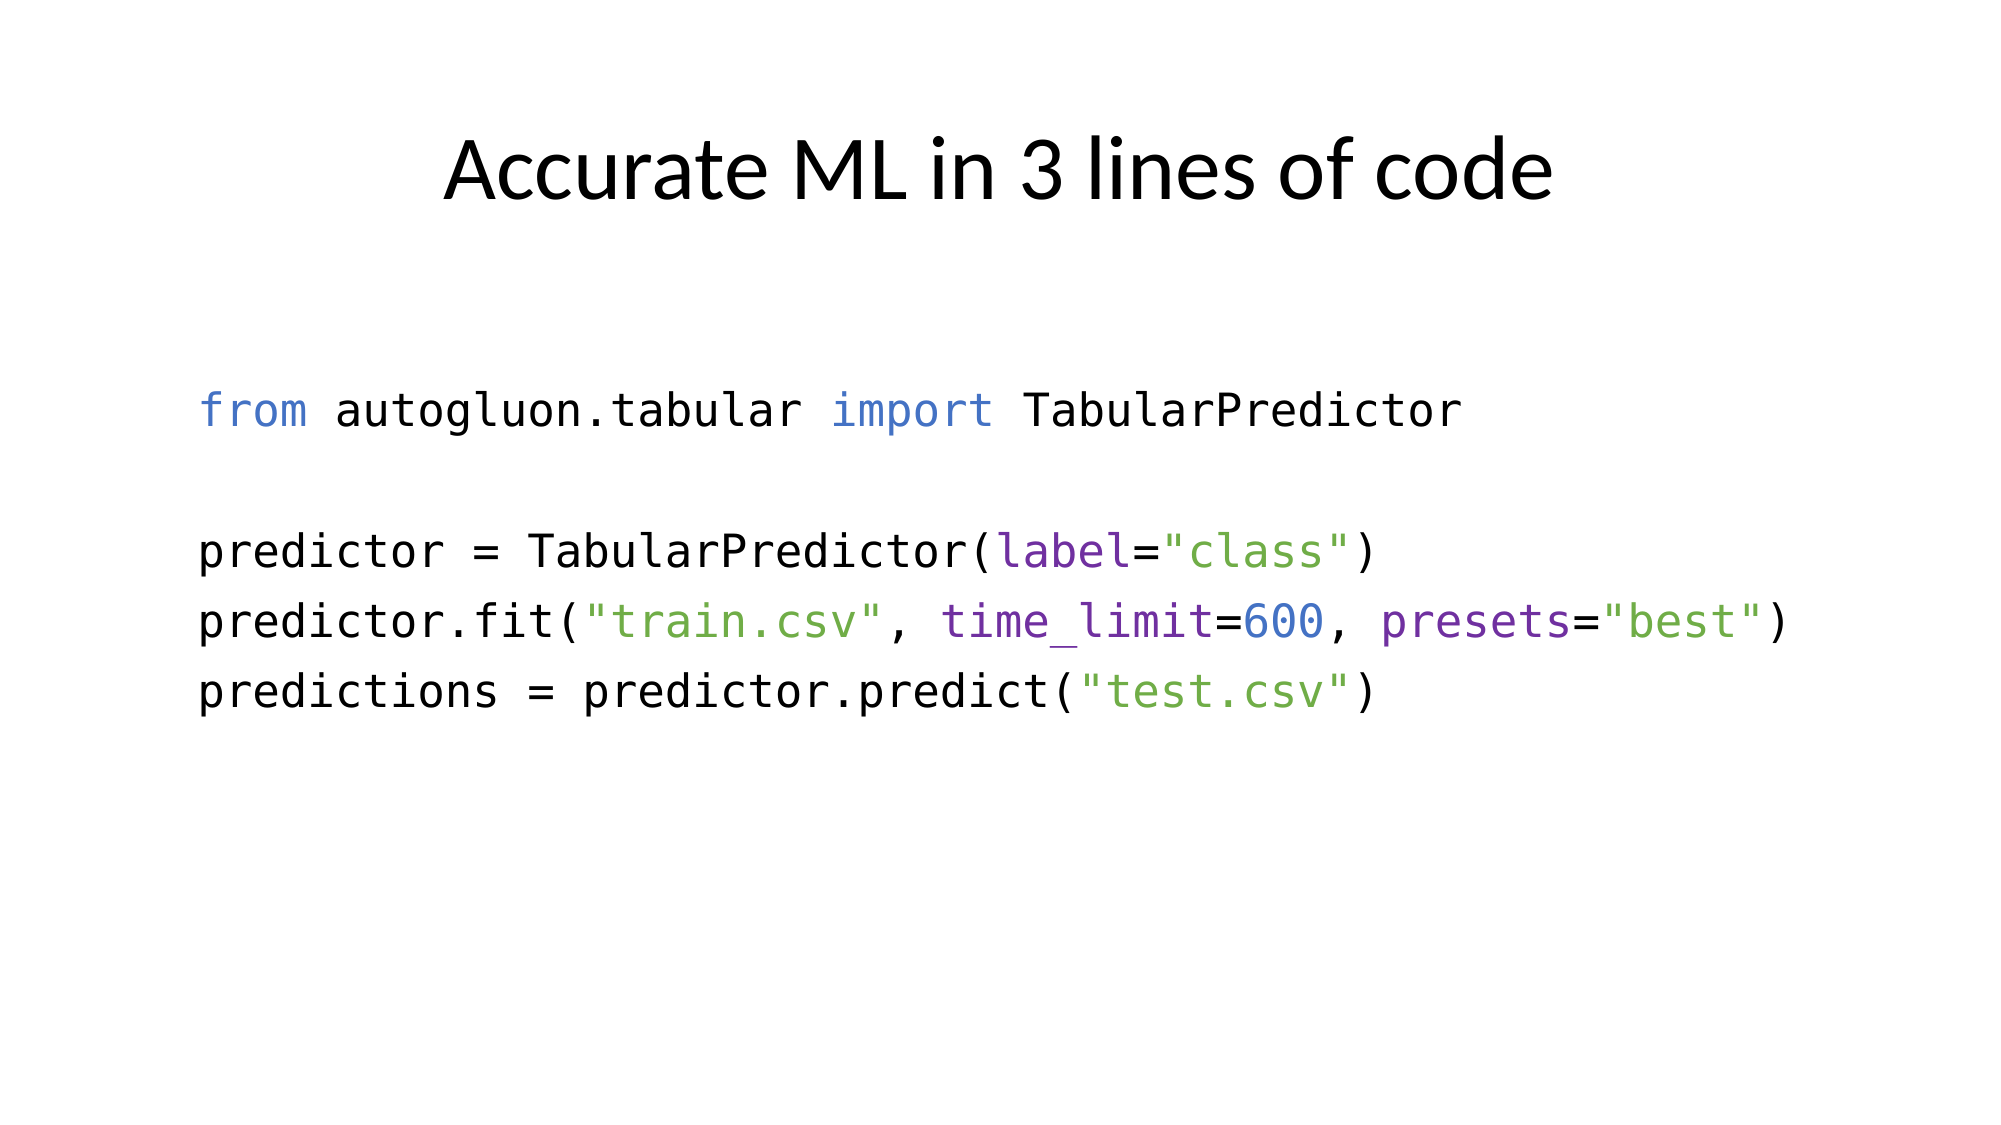

# Accurate ML in 3 lines of code
from autogluon.tabular import TabularPredictor

predictor = TabularPredictor(label="class")
predictor.fit("train.csv", time_limit=600, presets="best")
predictions = predictor.predict("test.csv")